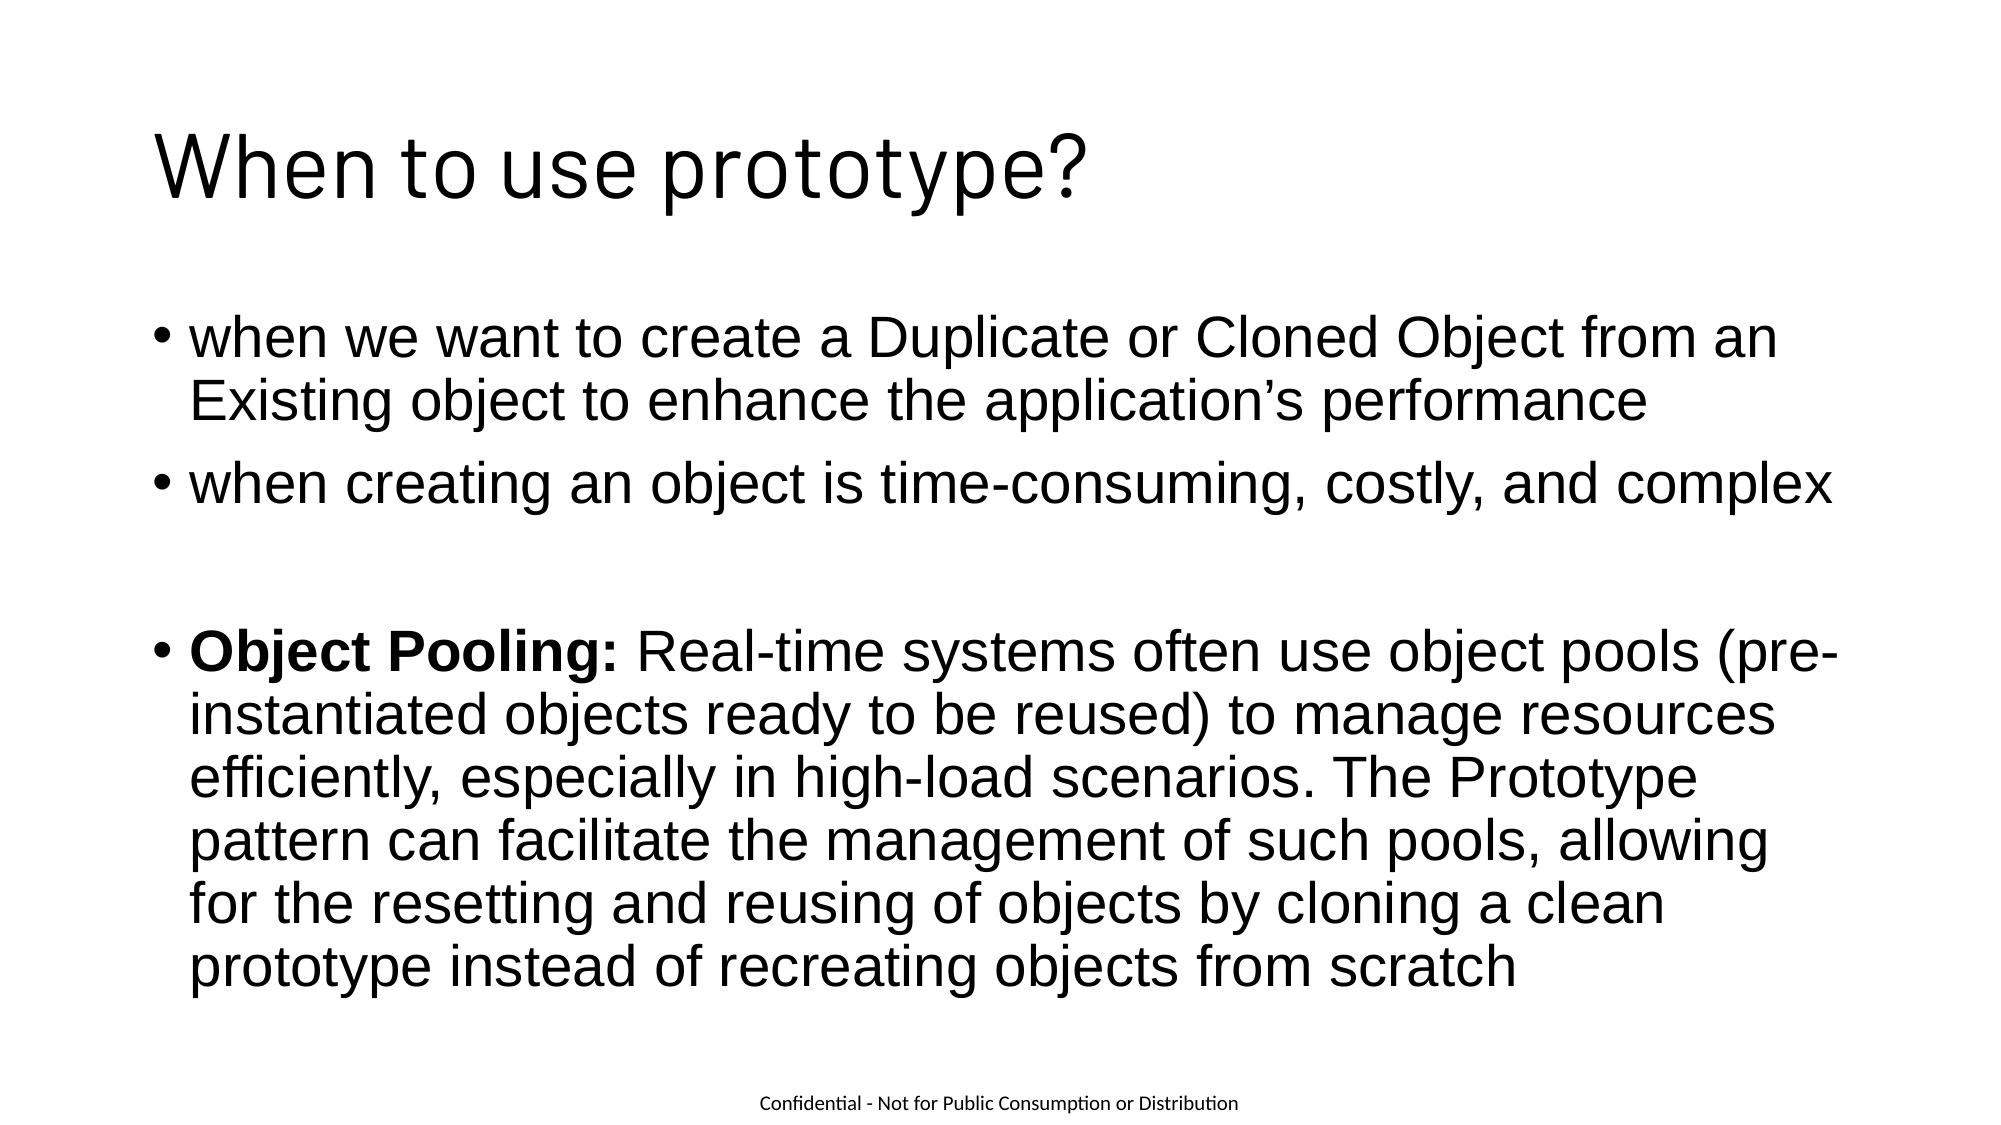

# When to use prototype?
when we want to create a Duplicate or Cloned Object from an Existing object to enhance the application’s performance
when creating an object is time-consuming, costly, and complex

Object Pooling: Real-time systems often use object pools (pre-instantiated objects ready to be reused) to manage resources efficiently, especially in high-load scenarios. The Prototype pattern can facilitate the management of such pools, allowing for the resetting and reusing of objects by cloning a clean prototype instead of recreating objects from scratch